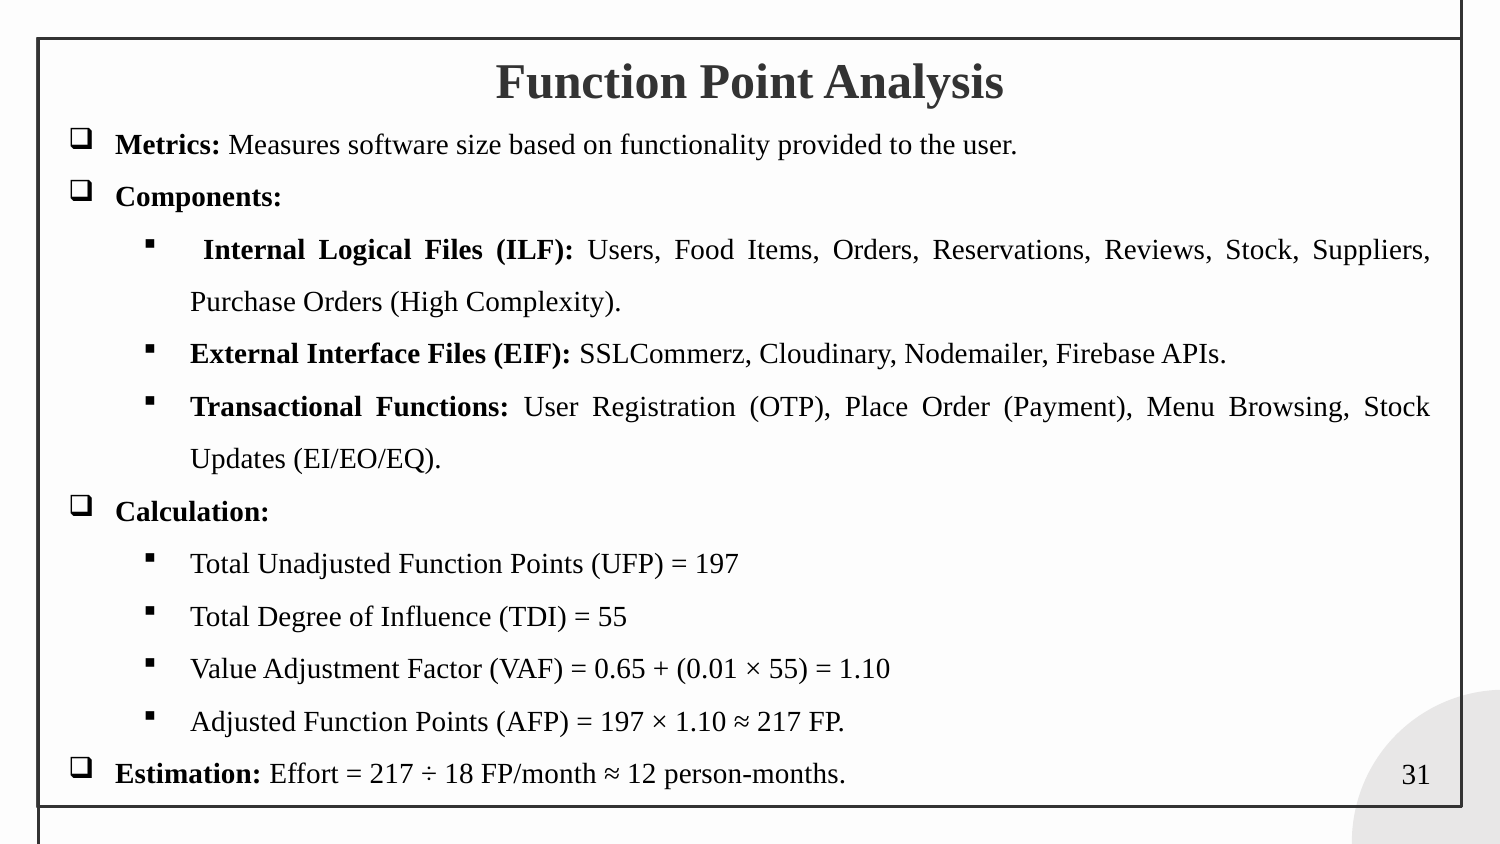

# Function Point Analysis
Metrics: Measures software size based on functionality provided to the user.
Components:
 Internal Logical Files (ILF): Users, Food Items, Orders, Reservations, Reviews, Stock, Suppliers, Purchase Orders (High Complexity).
External Interface Files (EIF): SSLCommerz, Cloudinary, Nodemailer, Firebase APIs.
Transactional Functions: User Registration (OTP), Place Order (Payment), Menu Browsing, Stock Updates (EI/EO/EQ).
Calculation:
Total Unadjusted Function Points (UFP) = 197
Total Degree of Influence (TDI) = 55
Value Adjustment Factor (VAF) = 0.65 + (0.01 × 55) = 1.10
Adjusted Function Points (AFP) = 197 × 1.10 ≈ 217 FP.
Estimation: Effort = 217 ÷ 18 FP/month ≈ 12 person-months.
31